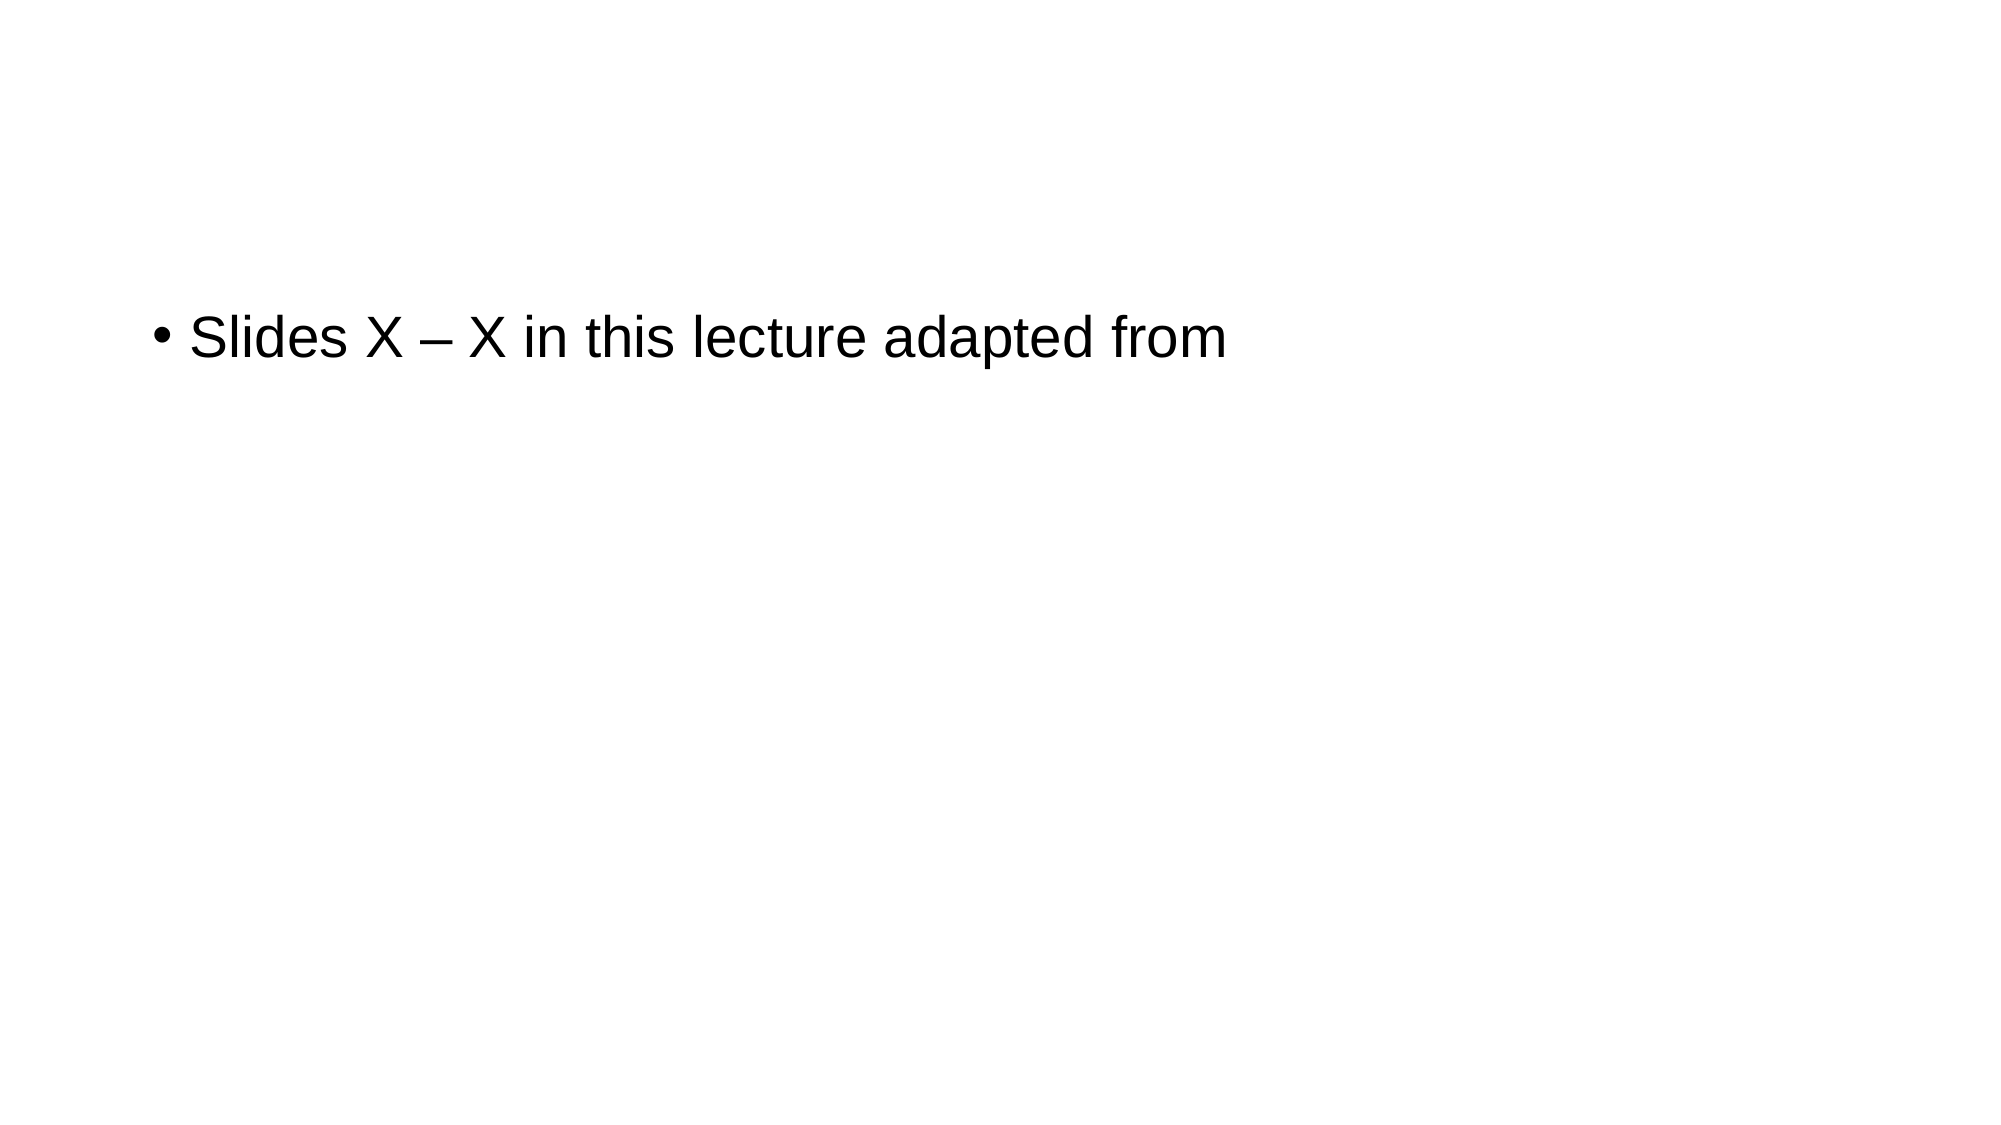

#
Slides X – X in this lecture adapted from